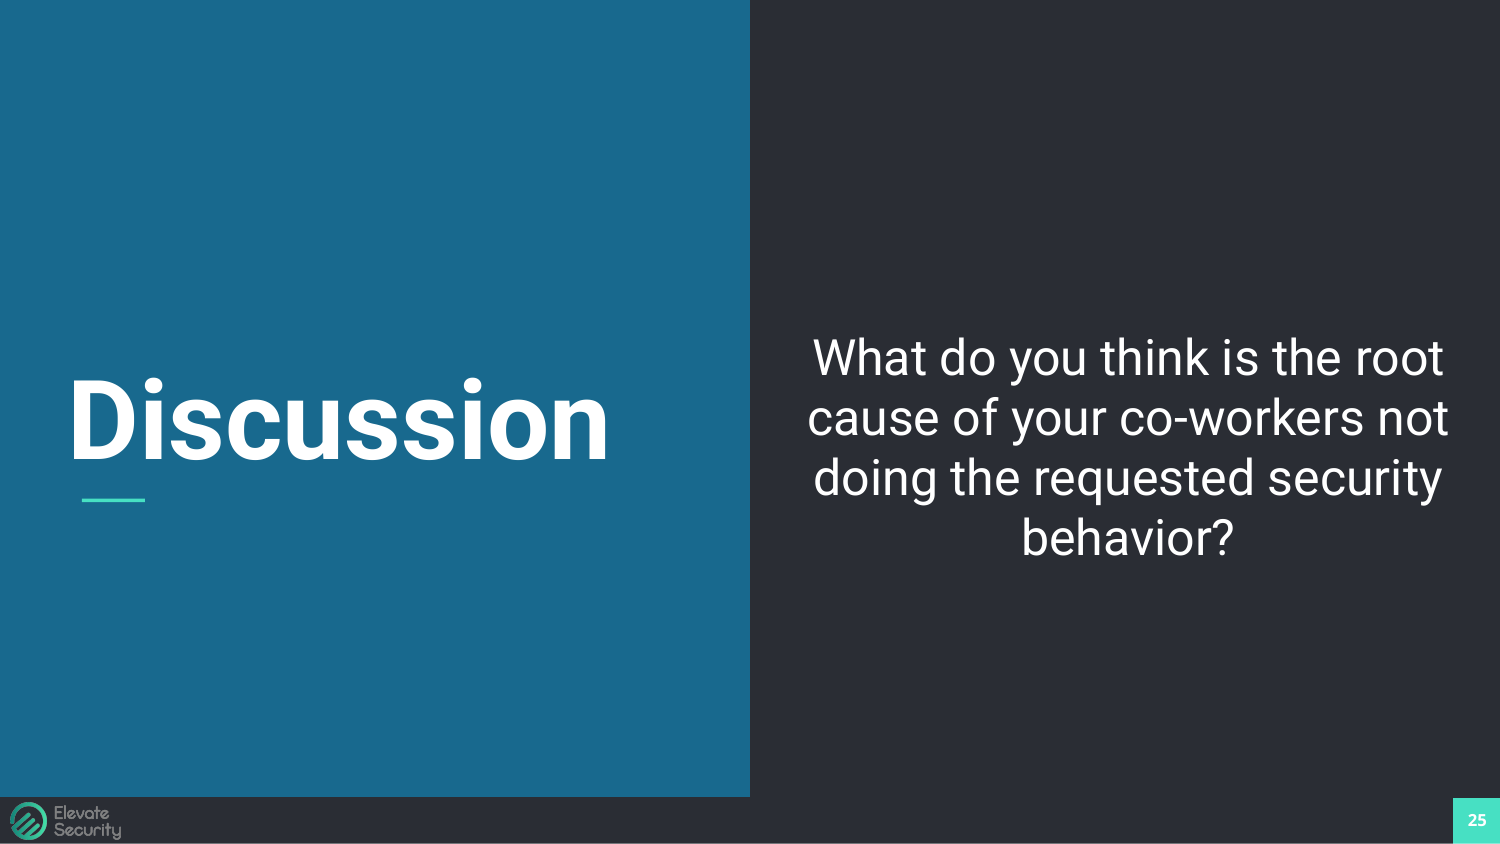

What do you think is the root cause of your co-workers not doing the requested security behavior?
Discussion